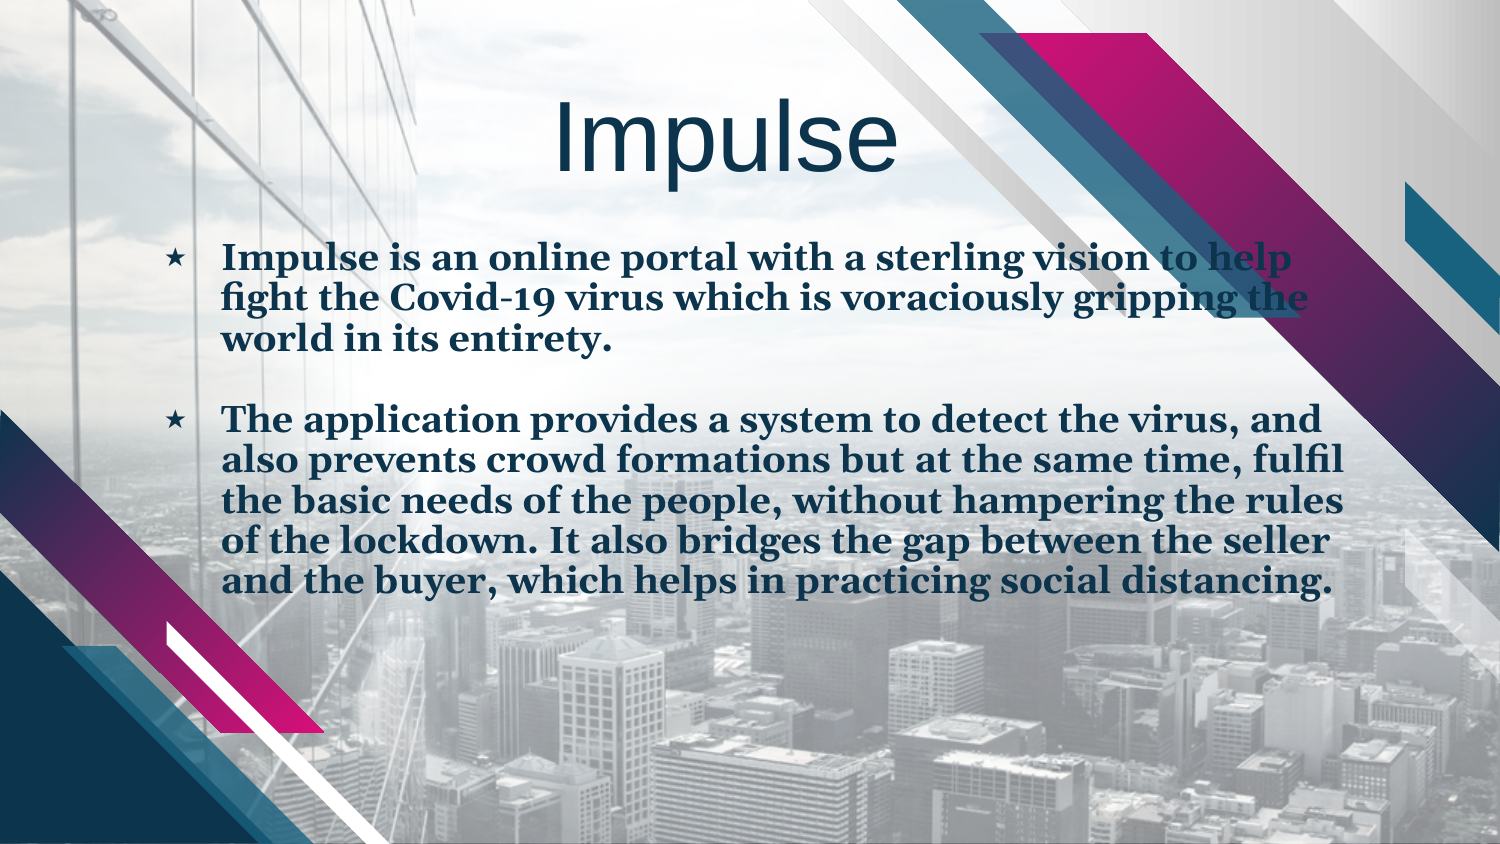

# Impulse
Impulse is an online portal with a sterling vision to help fight the Covid-19 virus which is voraciously gripping the world in its entirety.

The application provides a system to detect the virus, and also prevents crowd formations but at the same time, fulfil the basic needs of the people, without hampering the rules of the lockdown. It also bridges the gap between the seller and the buyer, which helps in practicing social distancing.